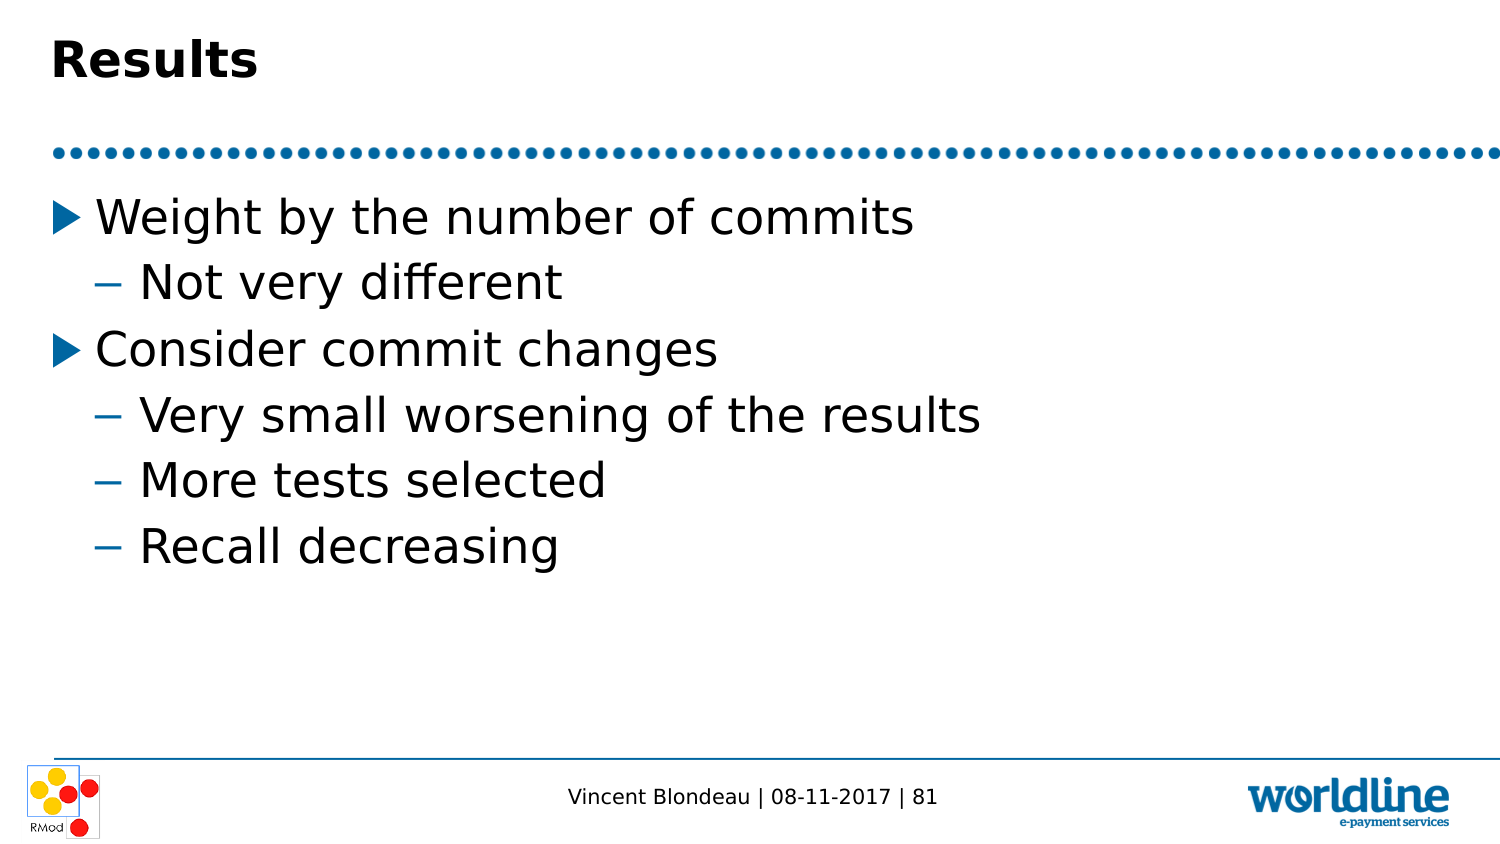

# Results
Weight by the number of commits
Not very different
Consider commit changes
Very small worsening of the results
More tests selected
Recall decreasing